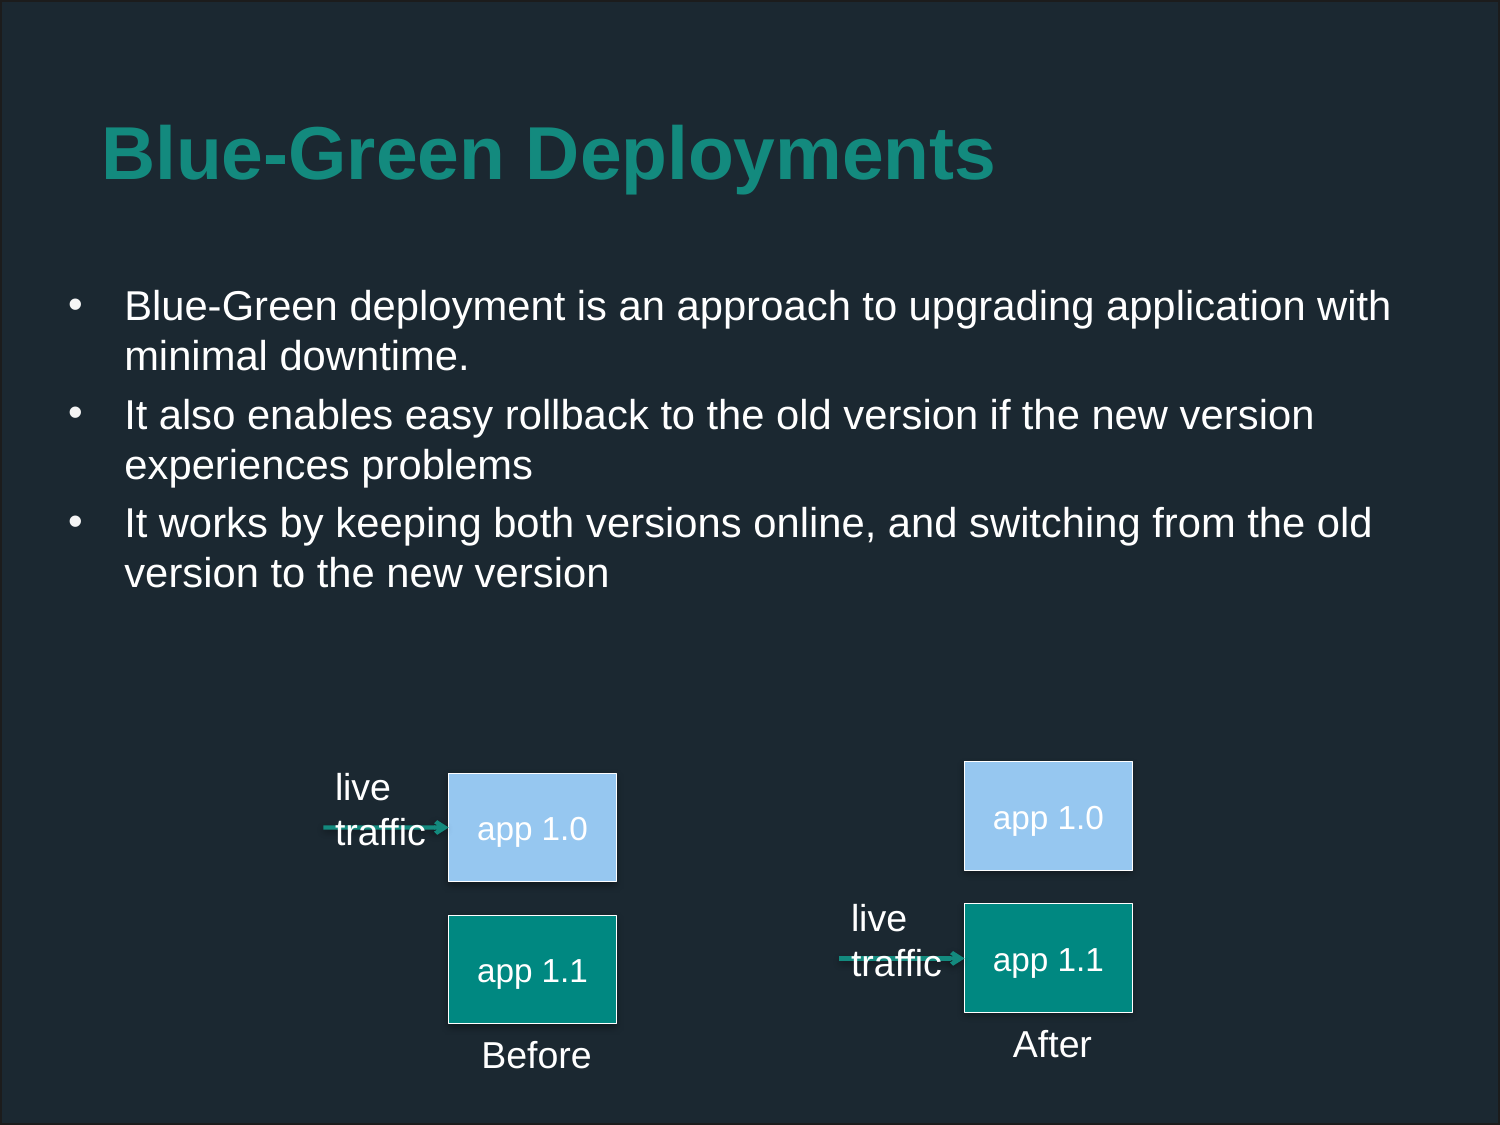

# Blue-Green Deployments
Blue-Green deployment is an approach to upgrading application with minimal downtime.
It also enables easy rollback to the old version if the new version experiences problems
It works by keeping both versions online, and switching from the old version to the new version
live
traffic
app 1.0
app 1.0
live
traffic
app 1.1
app 1.1
After
Before